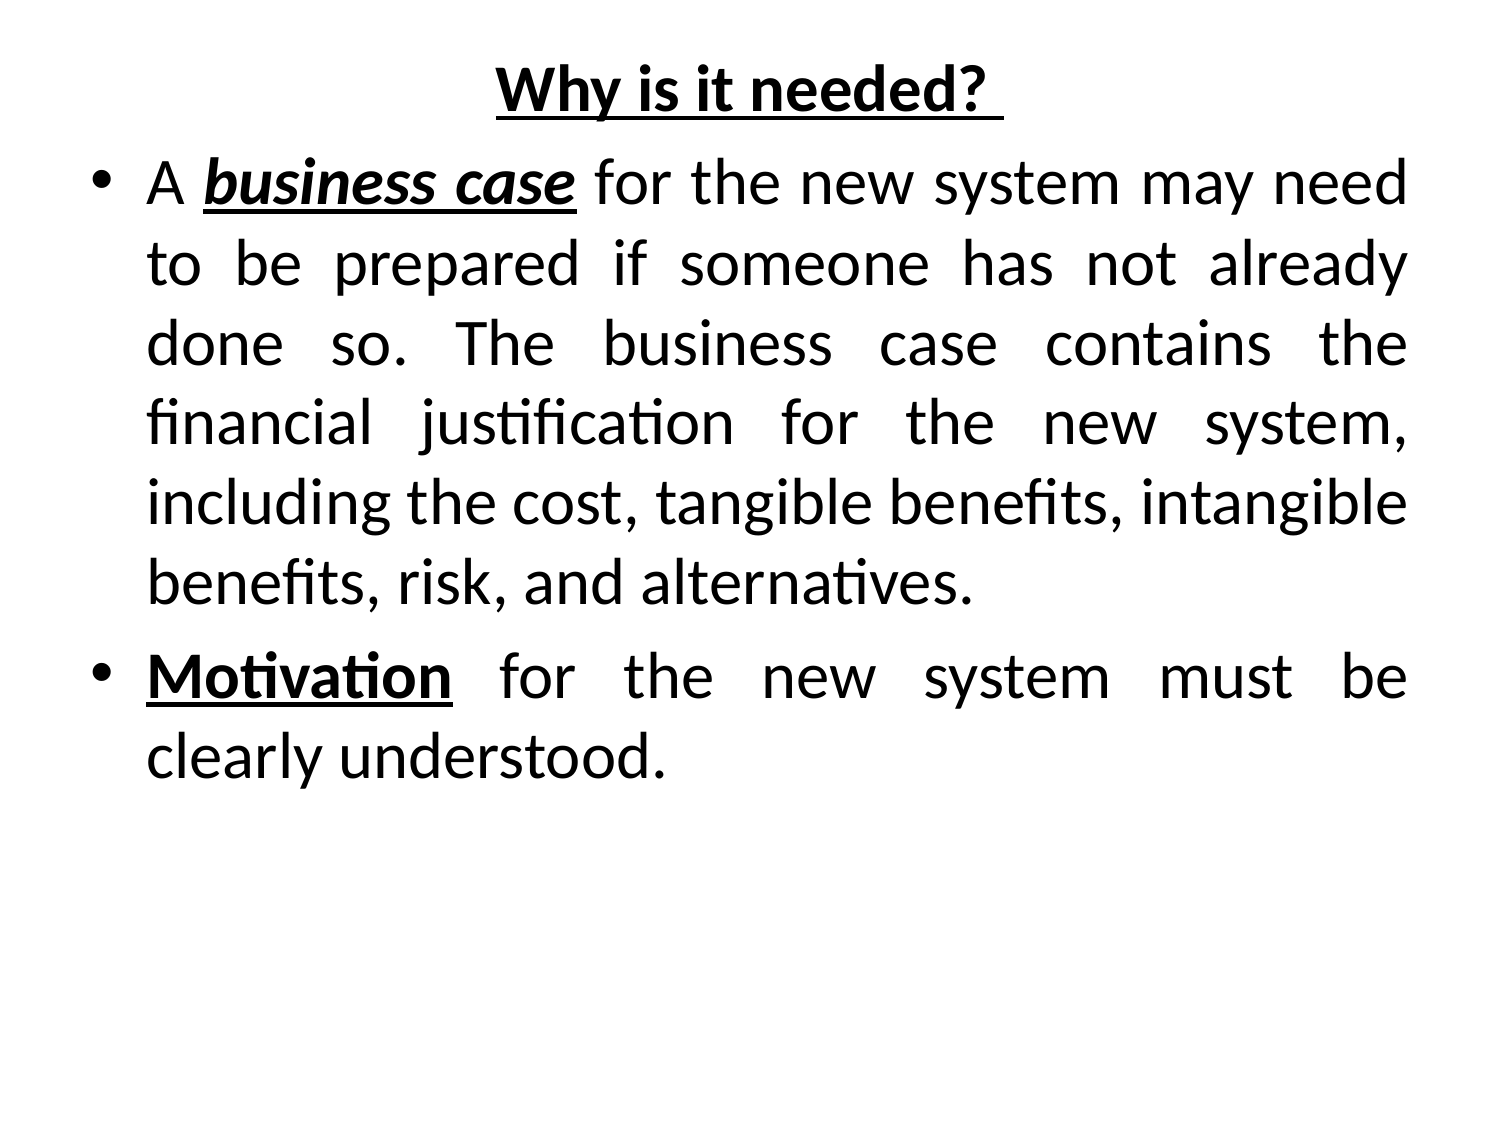

Why is it needed?
A business case for the new system may need to be prepared if someone has not already done so. The business case contains the financial justification for the new system, including the cost, tangible benefits, intangible benefits, risk, and alternatives.
Motivation for the new system must be clearly understood.